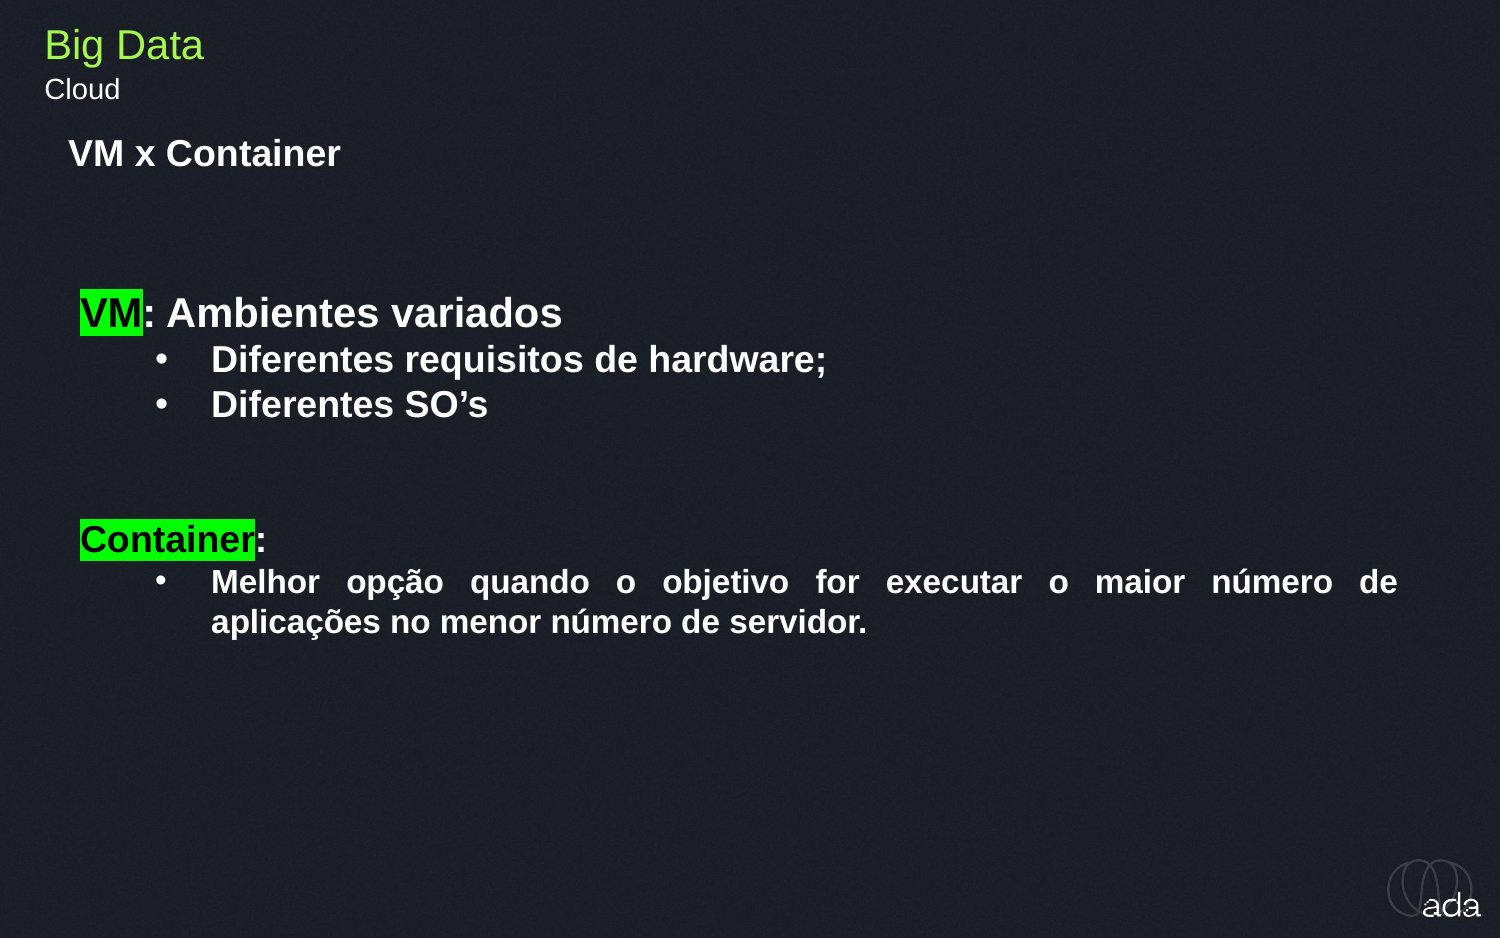

Big Data
Cloud
VM x Container

VM: Ambientes variados
Diferentes requisitos de hardware;
Diferentes SO’s

Container:
Melhor opção quando o objetivo for executar o maior número de aplicações no menor número de servidor.